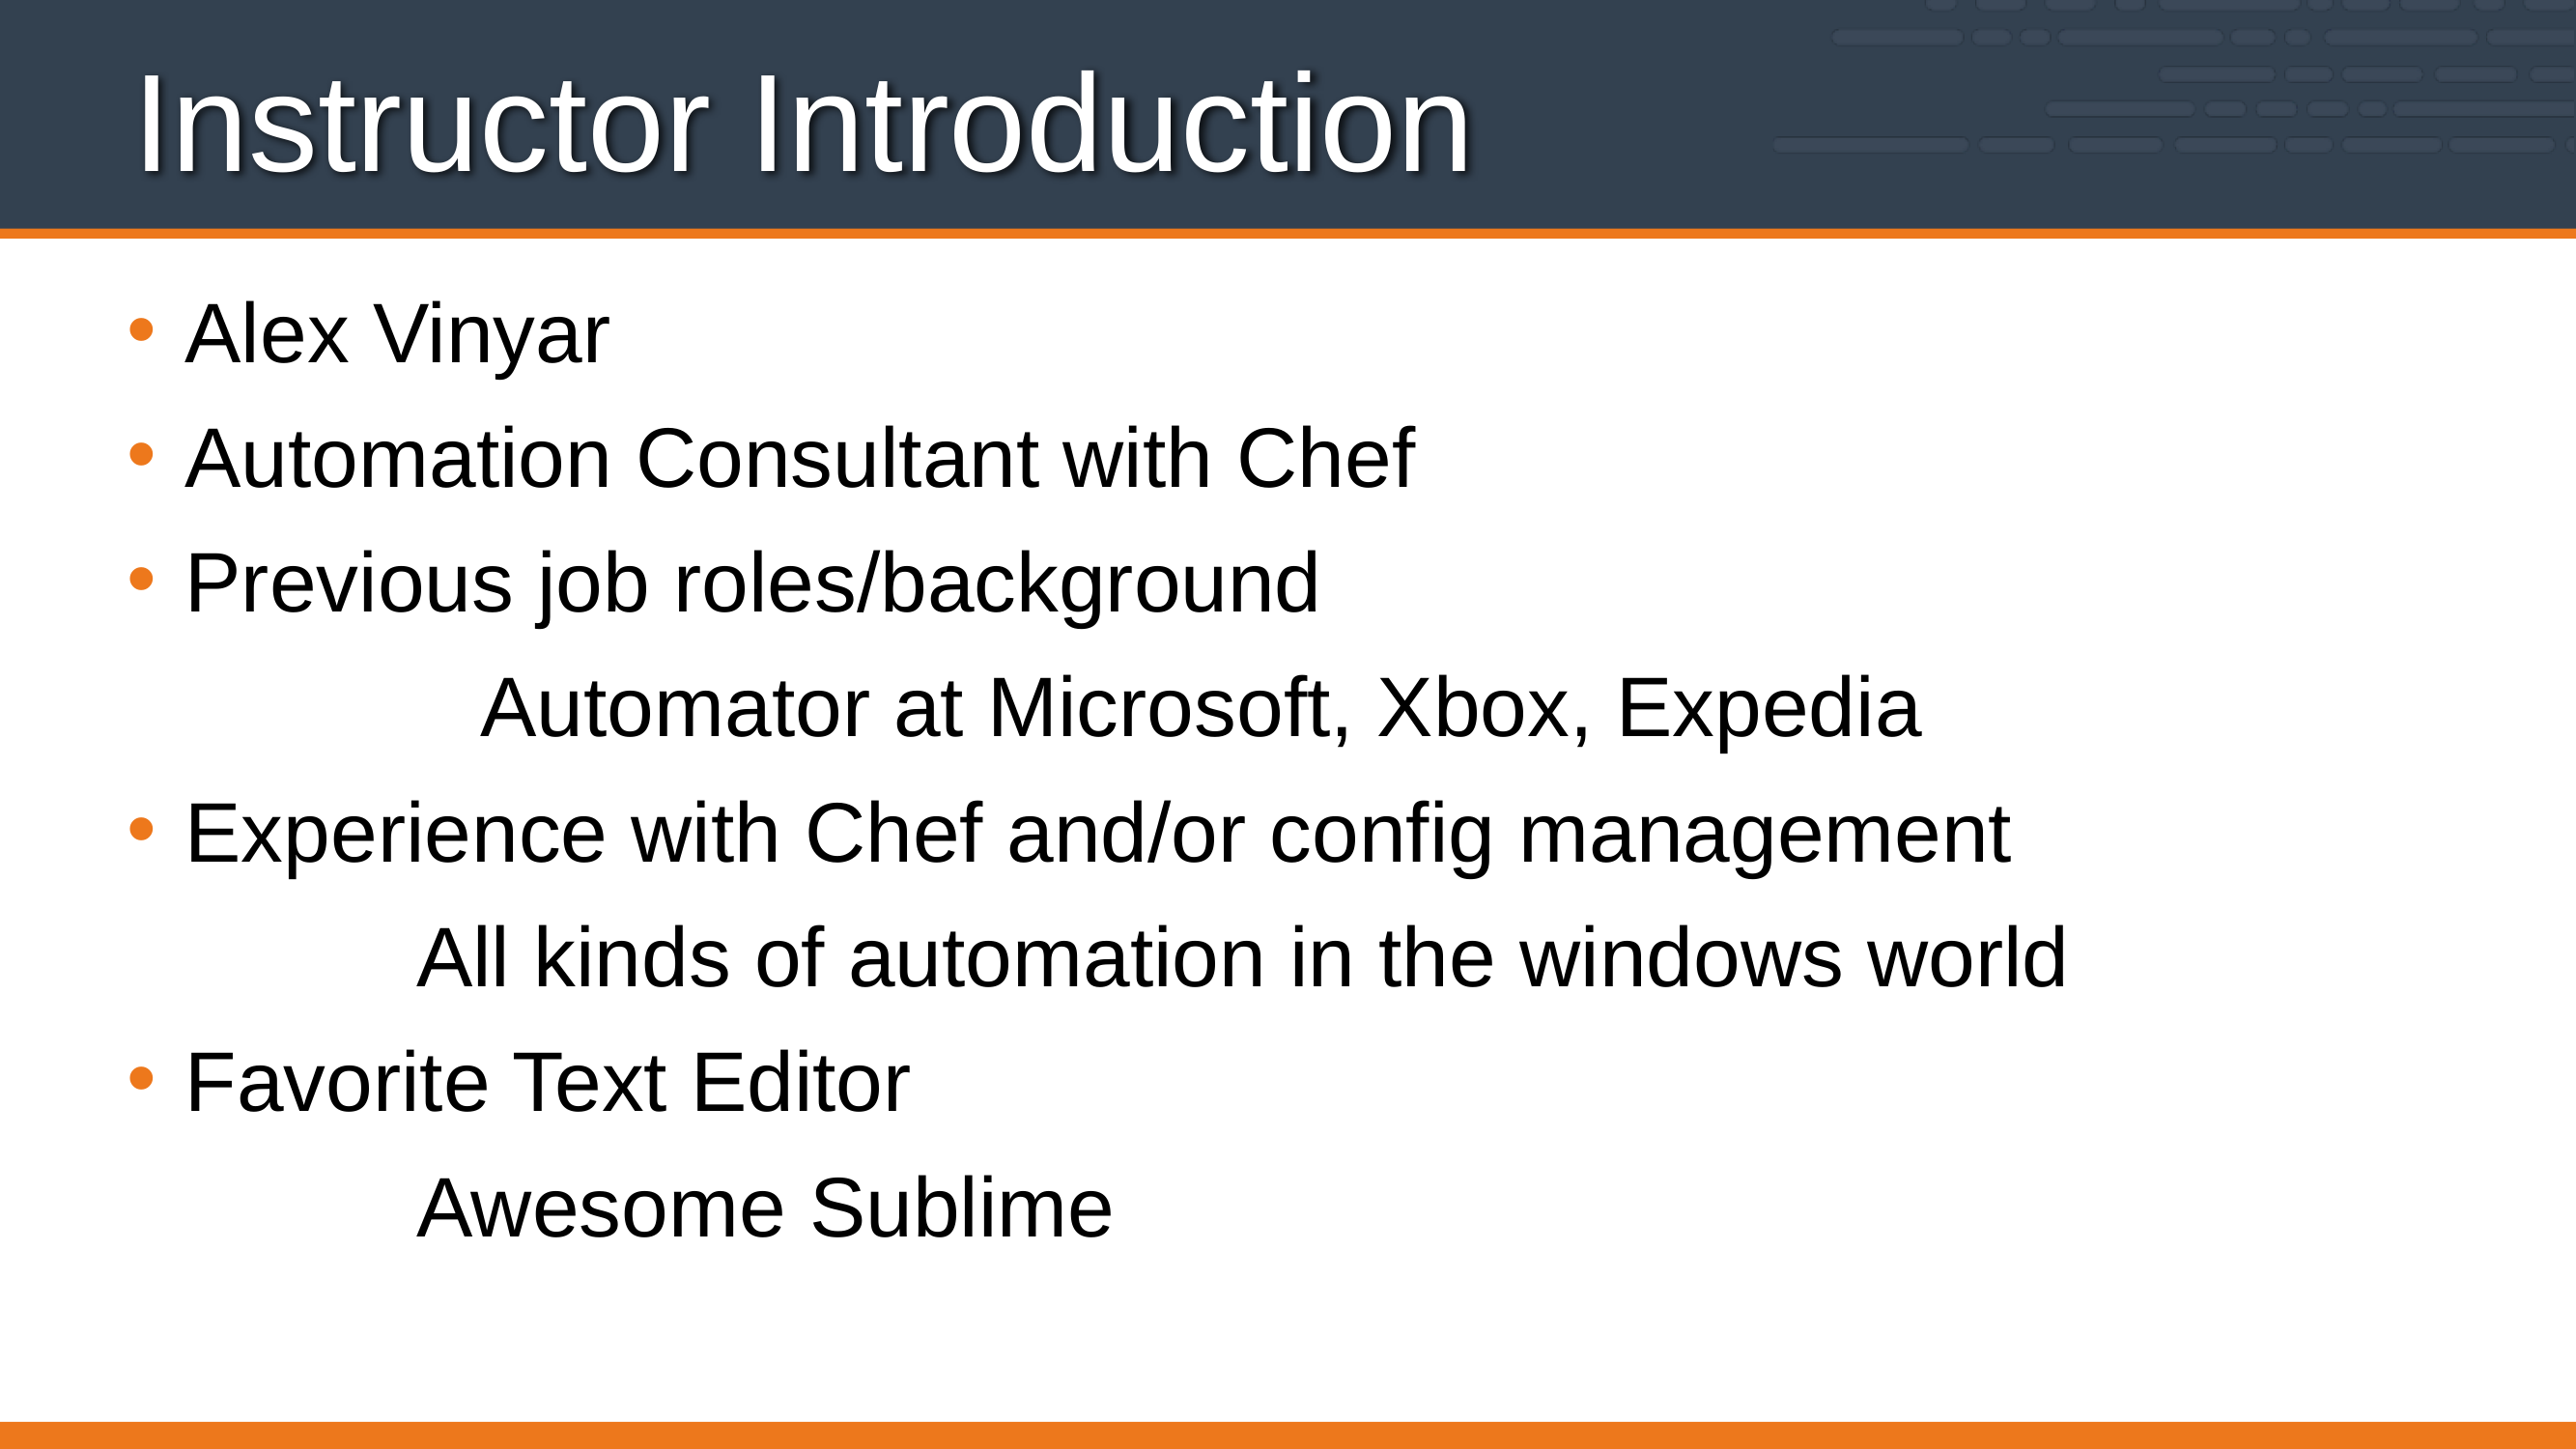

# Instructor Introduction
Alex Vinyar
Automation Consultant with Chef
Previous job roles/background
		Automator at Microsoft, Xbox, Expedia
Experience with Chef and/or config management
		All kinds of automation in the windows world
Favorite Text Editor
		Awesome Sublime